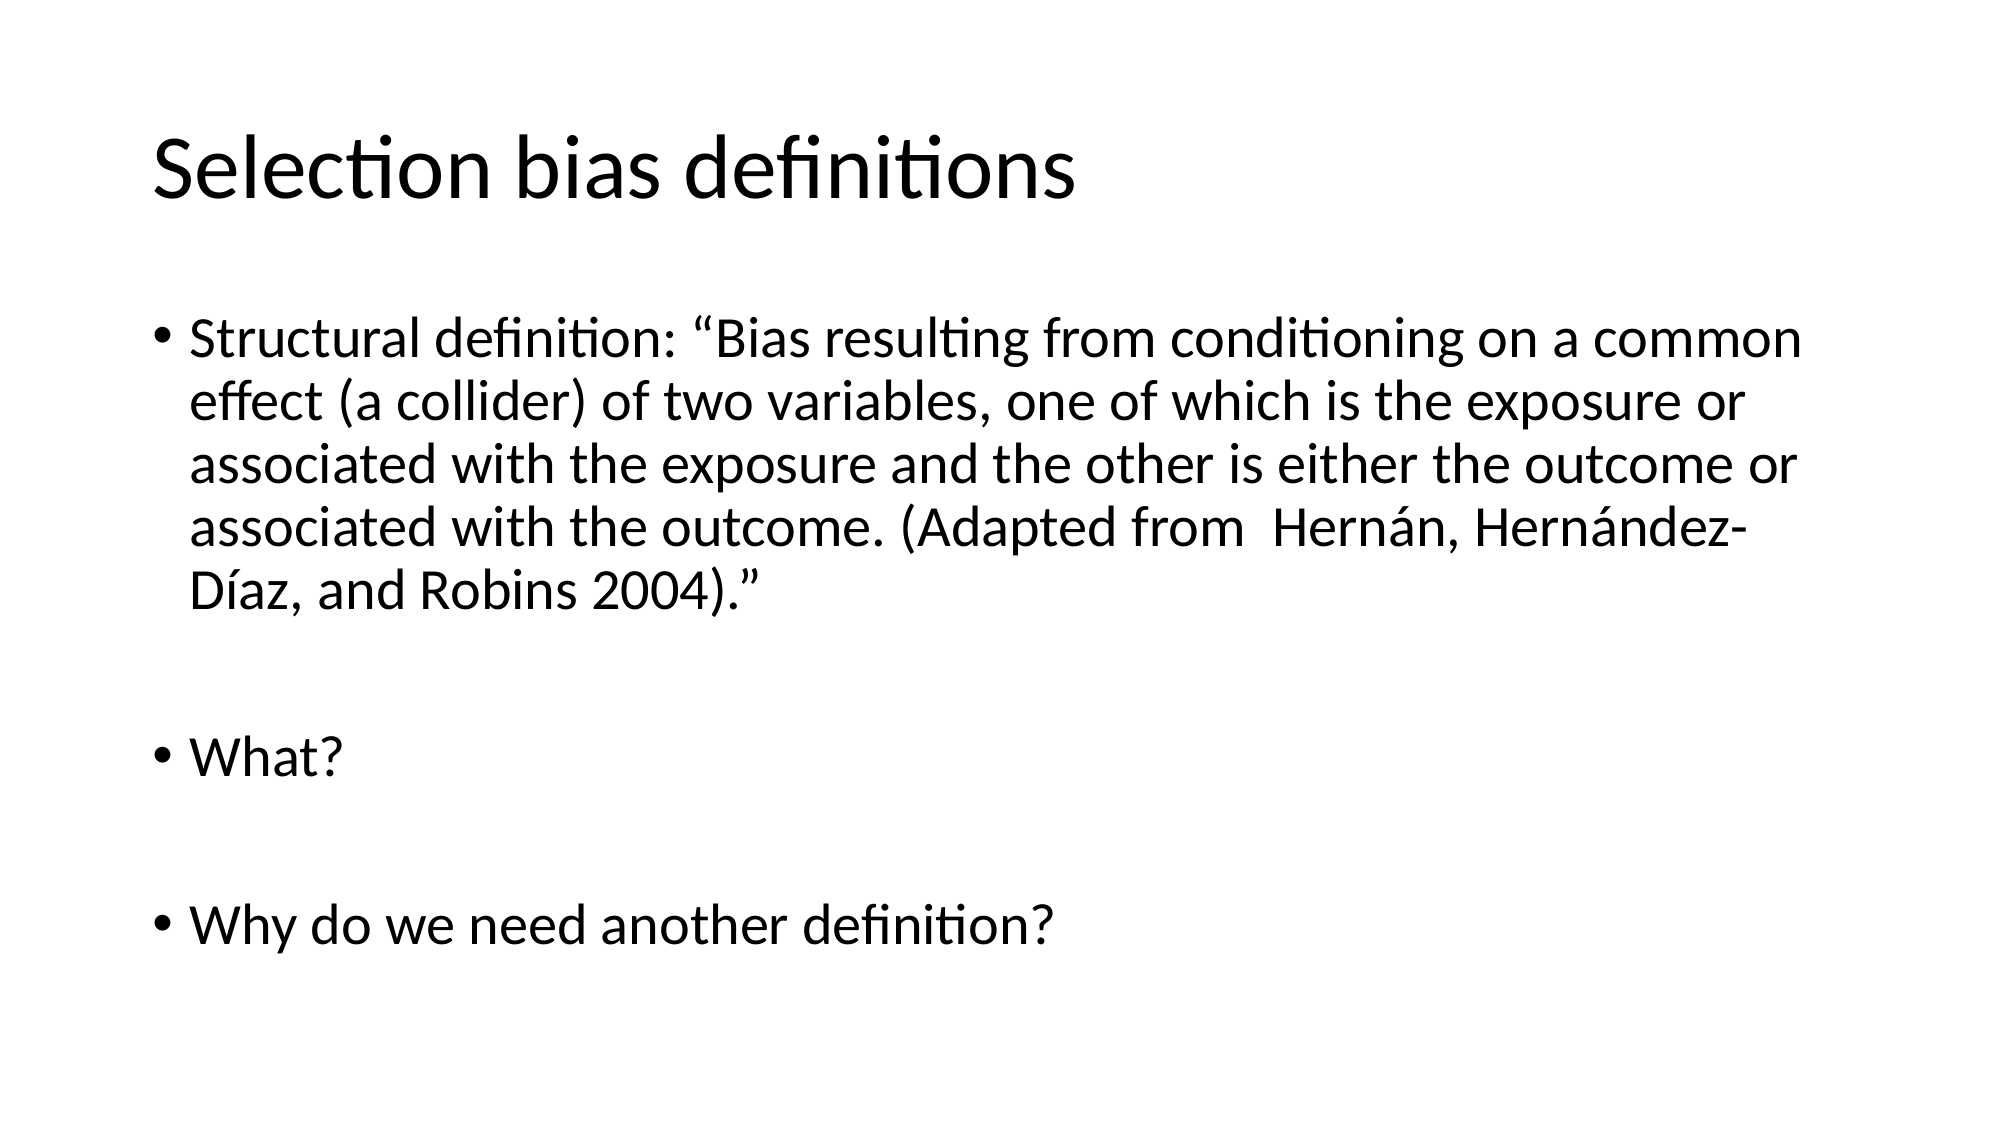

# Selection bias definitions
Structural definition: “Bias resulting from conditioning on a common effect (a collider) of two variables, one of which is the exposure or associated with the exposure and the other is either the outcome or associated with the outcome. (Adapted from  Hernán, Hernández-Díaz, and Robins 2004).”

What?

Why do we need another definition?